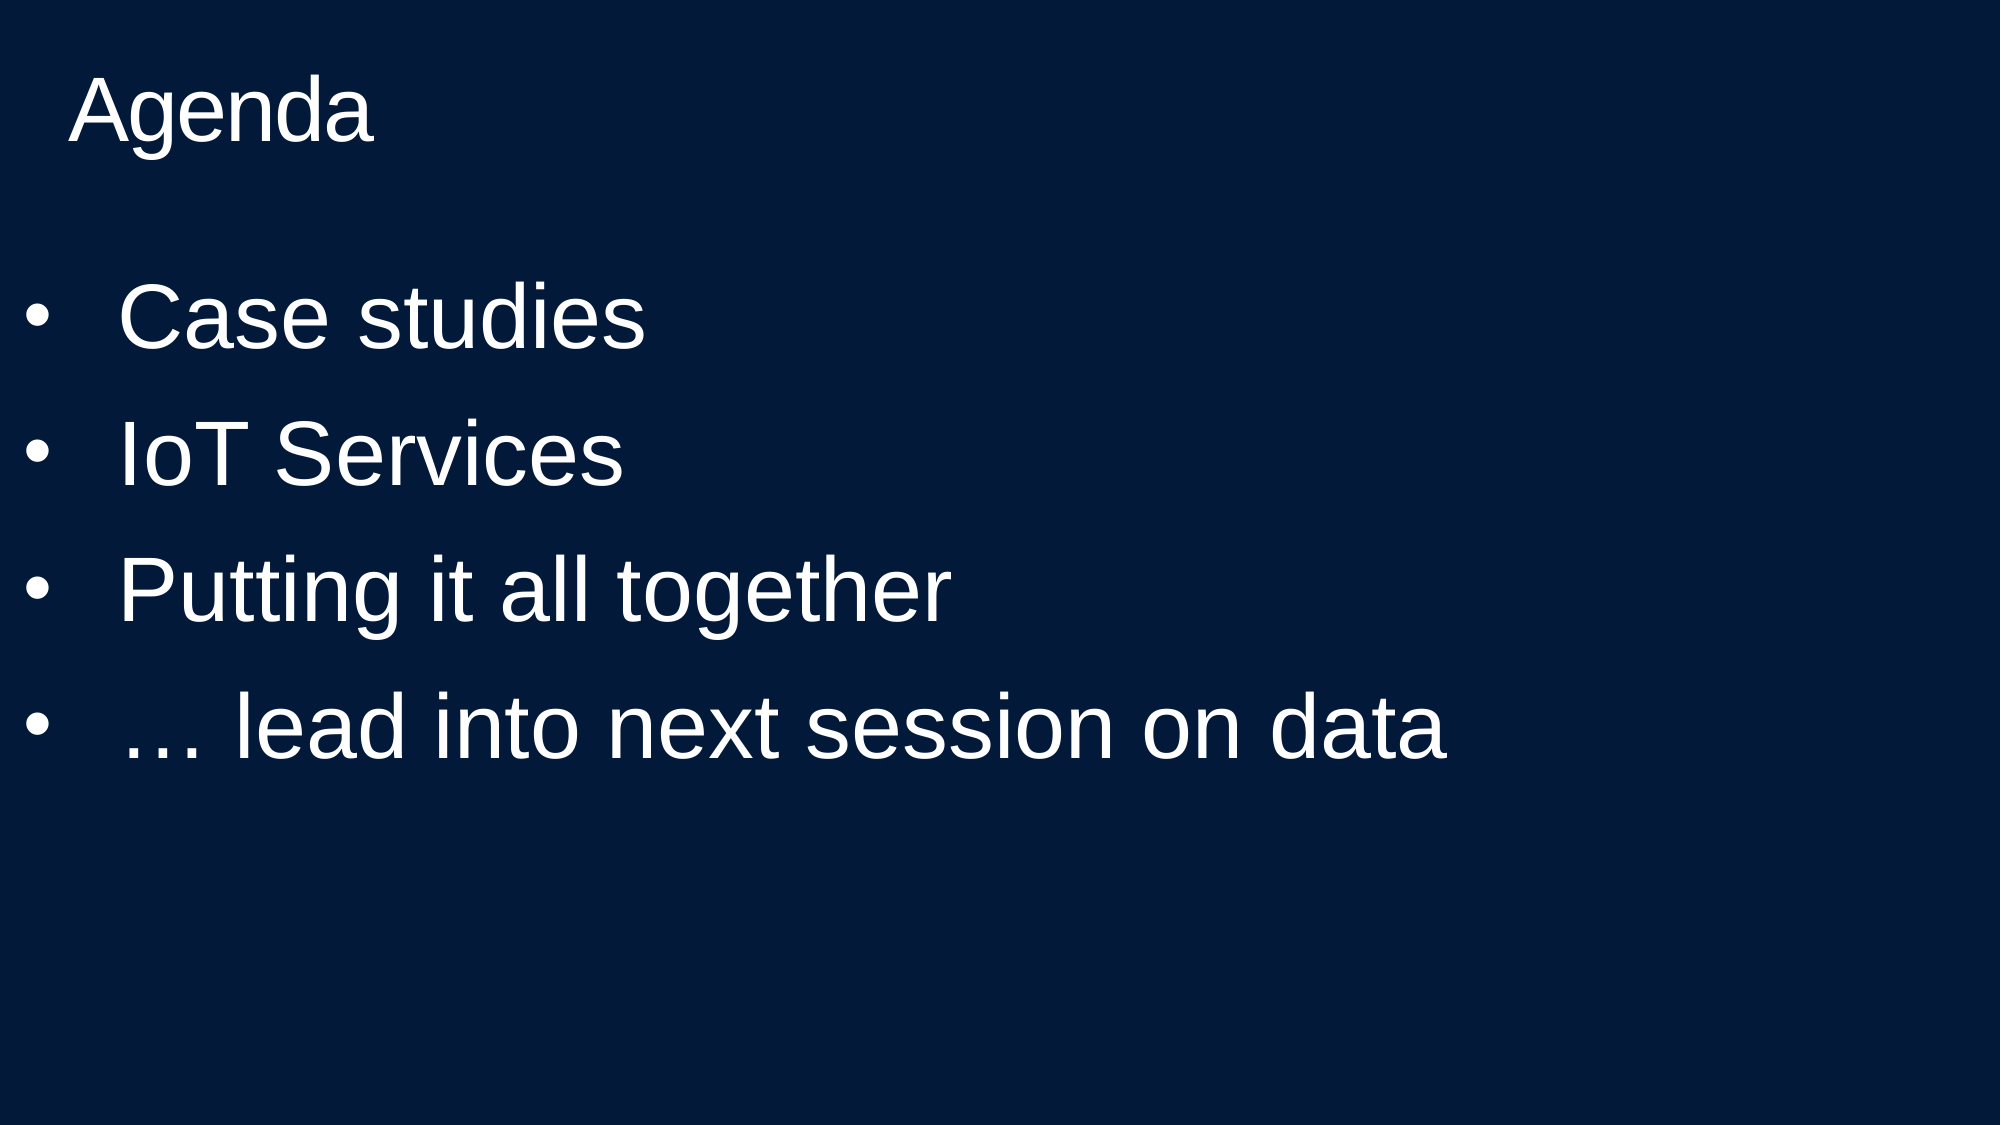

# Agenda
Case studies
IoT Services
Putting it all together
… lead into next session on data